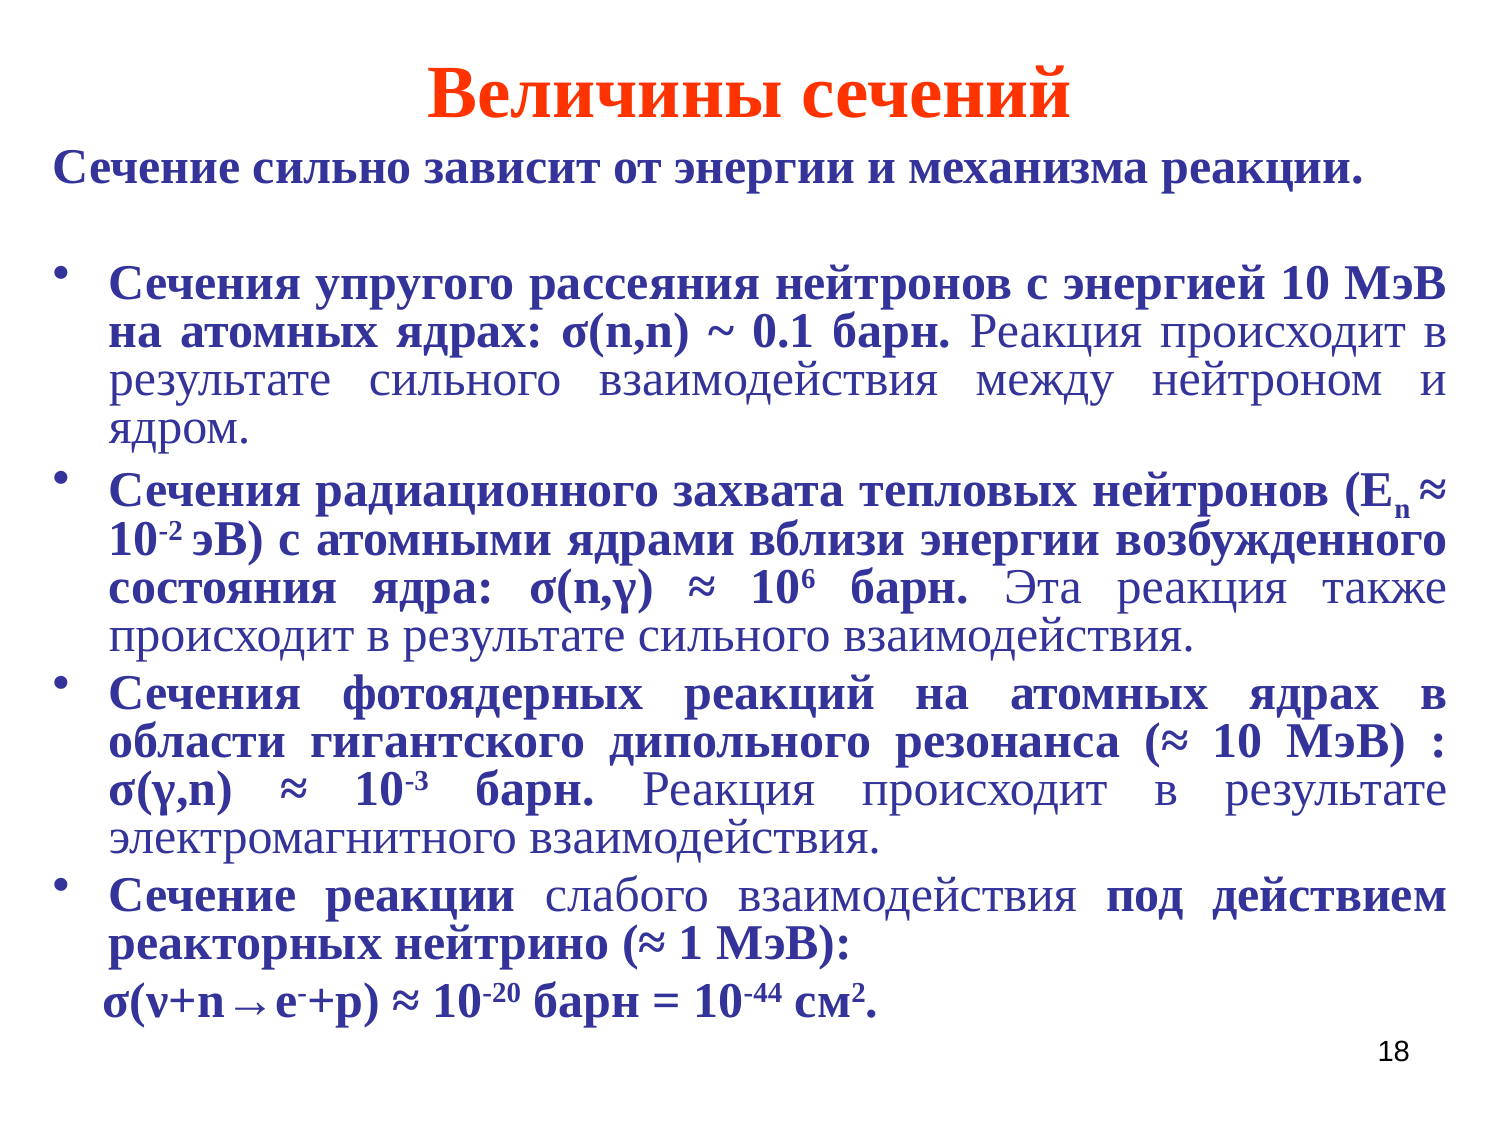

# Величины сечений
Сечение сильно зависит от энергии и механизма реакции.

Сечения упругого рассеяния нейтронов с энергией 10 МэВ на атомных ядрах: σ(n,n) ~ 0.1 барн. Реакция происходит в результате сильного взаимодействия между нейтроном и ядром.
Сечения радиационного захвата тепловых нейтронов (En ≈ 10-2 эВ) с атомными ядрами вблизи энергии возбужденного состояния ядра: σ(n,γ) ≈ 106 барн. Эта реакция также происходит в результате сильного взаимодействия.
Сечения фотоядерных реакций на атомных ядрах в области гигантского дипольного резонанса (≈ 10 МэВ) : σ(γ,n) ≈ 10-3 барн. Реакция происходит в результате электромагнитного взаимодействия.
Сечение реакции слабого взаимодействия под действием реакторных нейтрино (≈ 1 МэВ):
    σ(ν+n→e-+p) ≈ 10-20 барн = 10-44 см2.
18